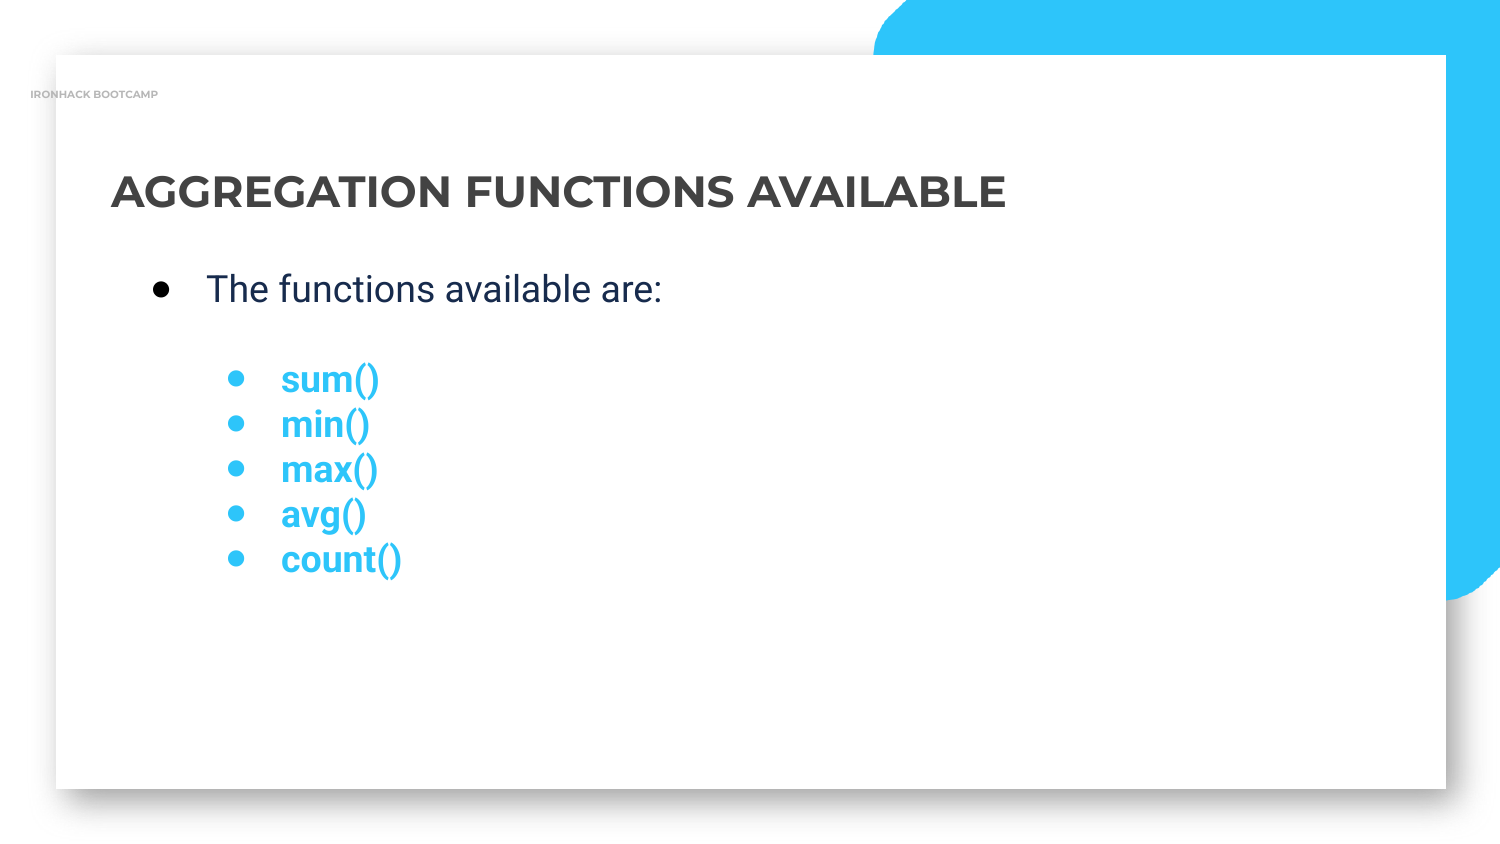

IRONHACK BOOTCAMP
AGGREGATION FUNCTIONS AVAILABLE
The functions available are:

sum()
min()
max()
avg()
count()